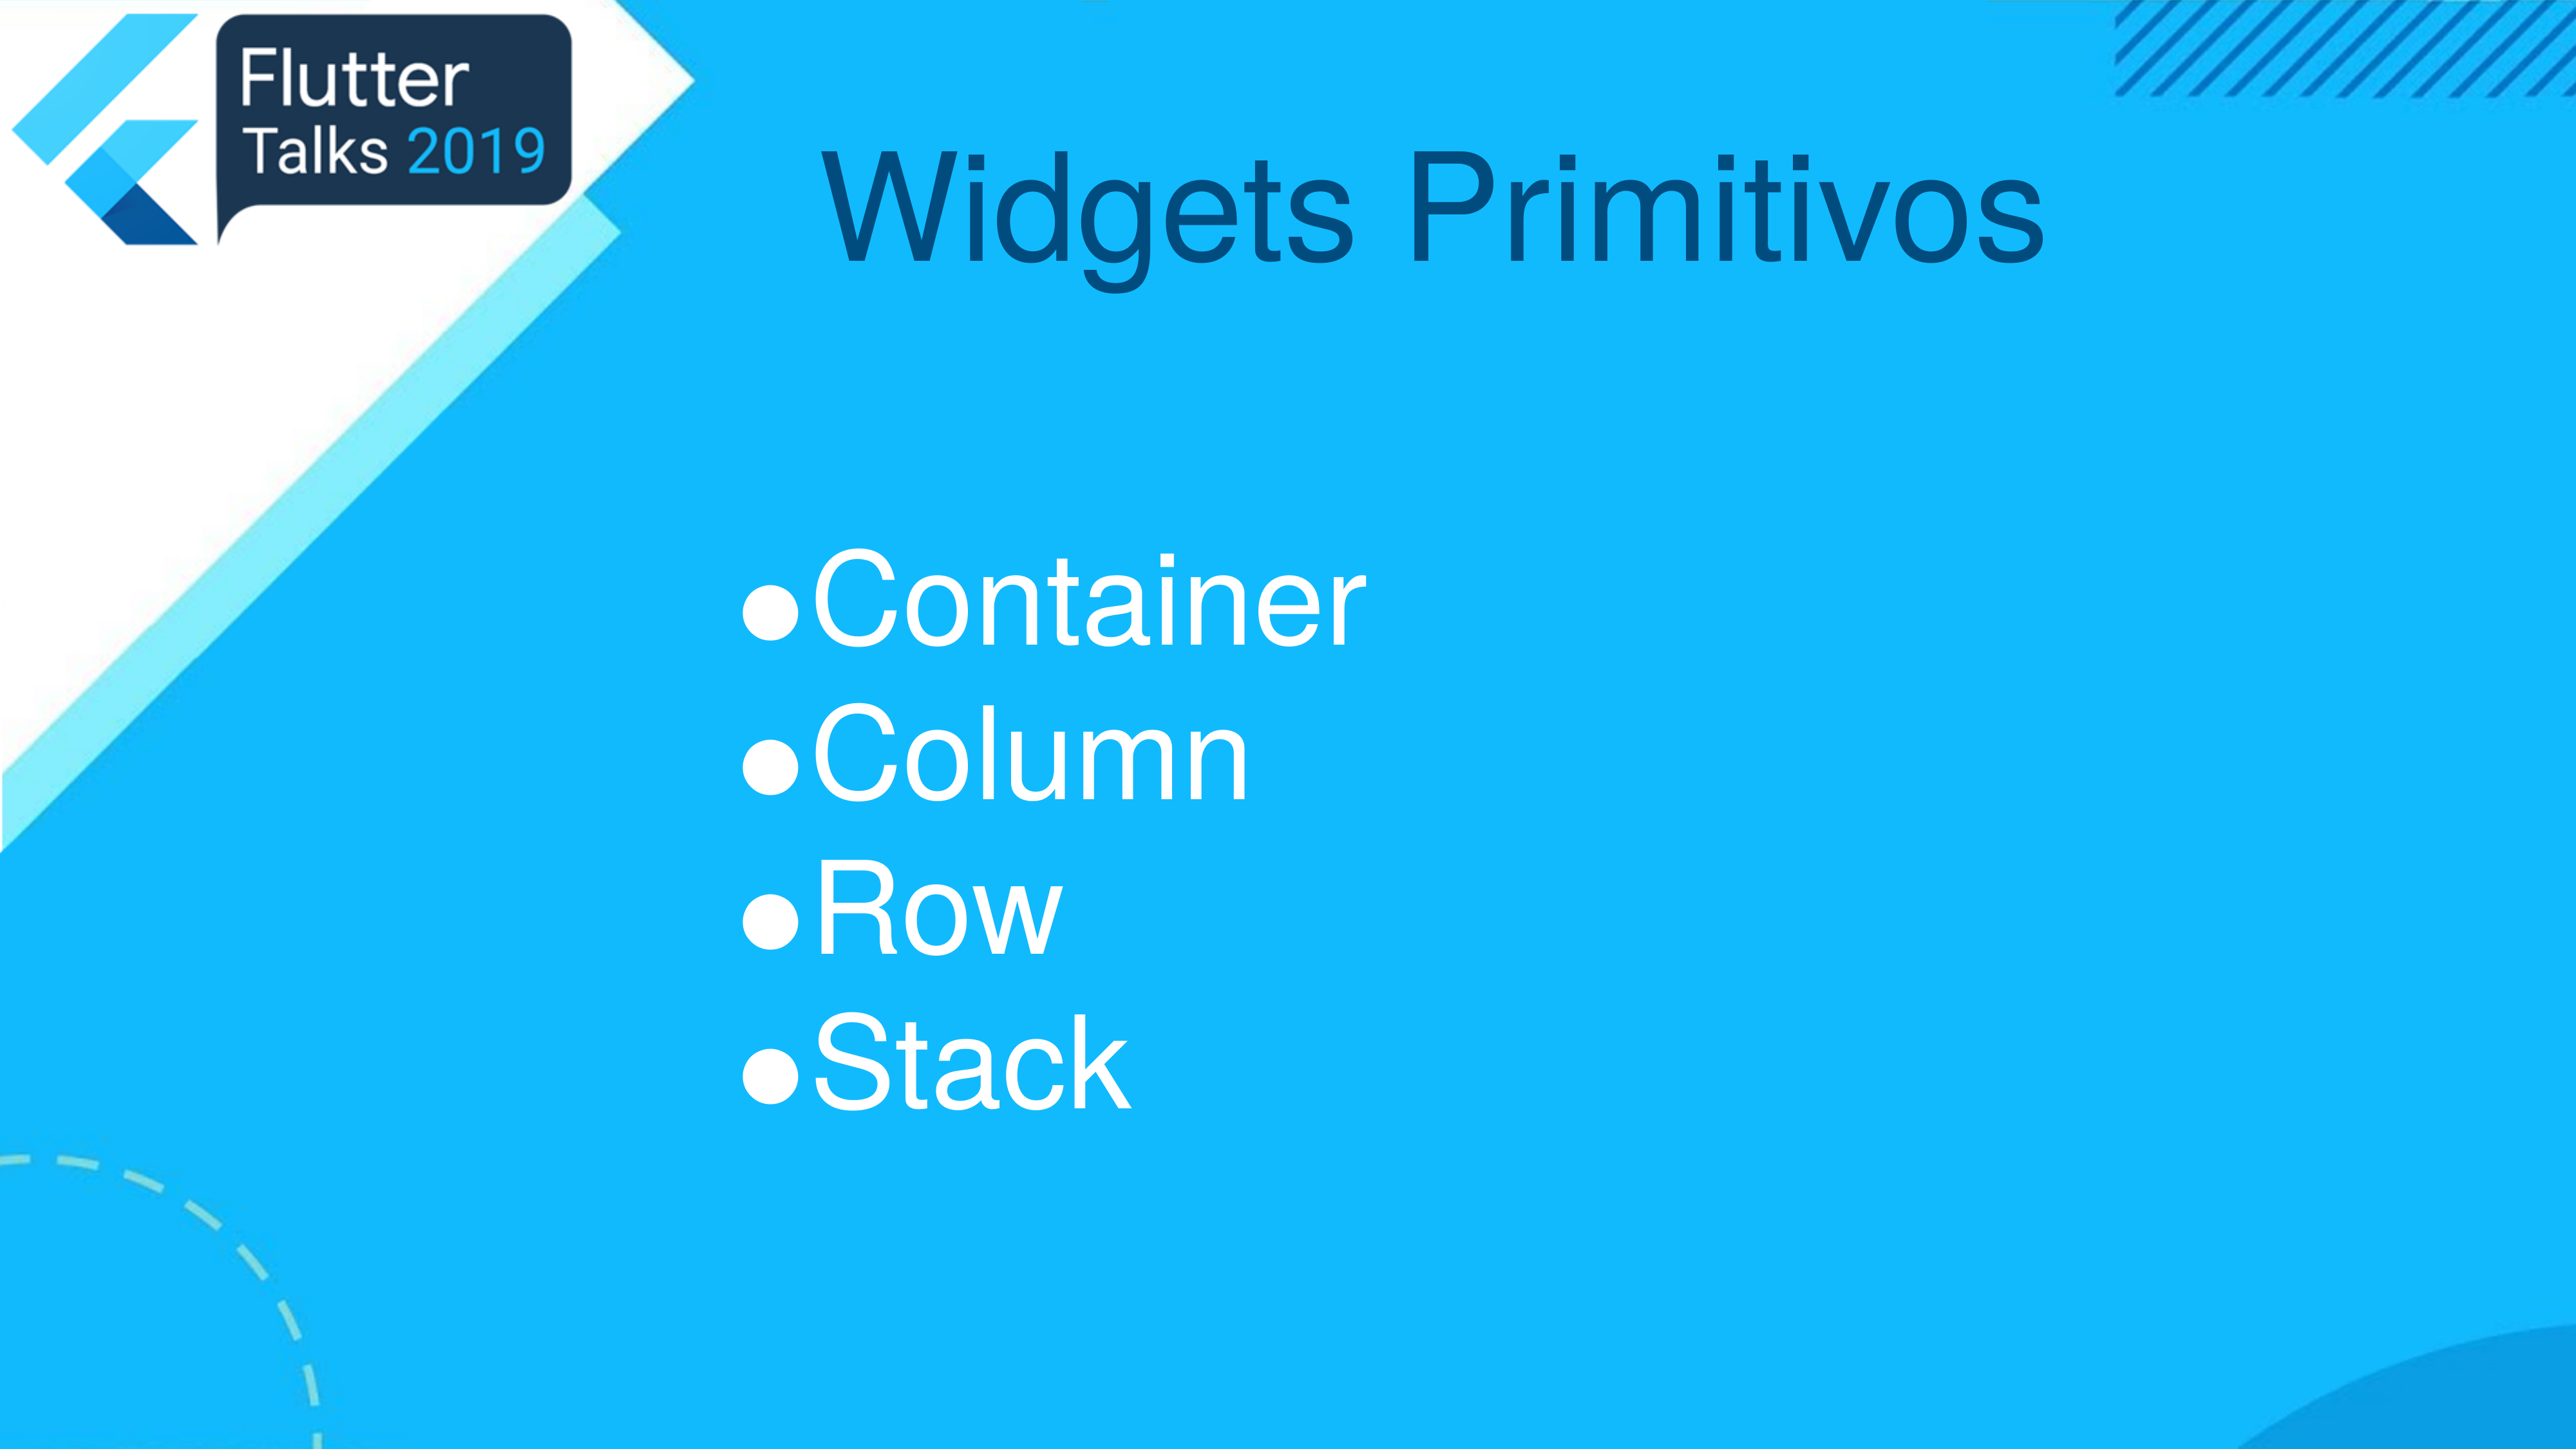

# Widgets Primitivos
Container
Column
Row
Stack